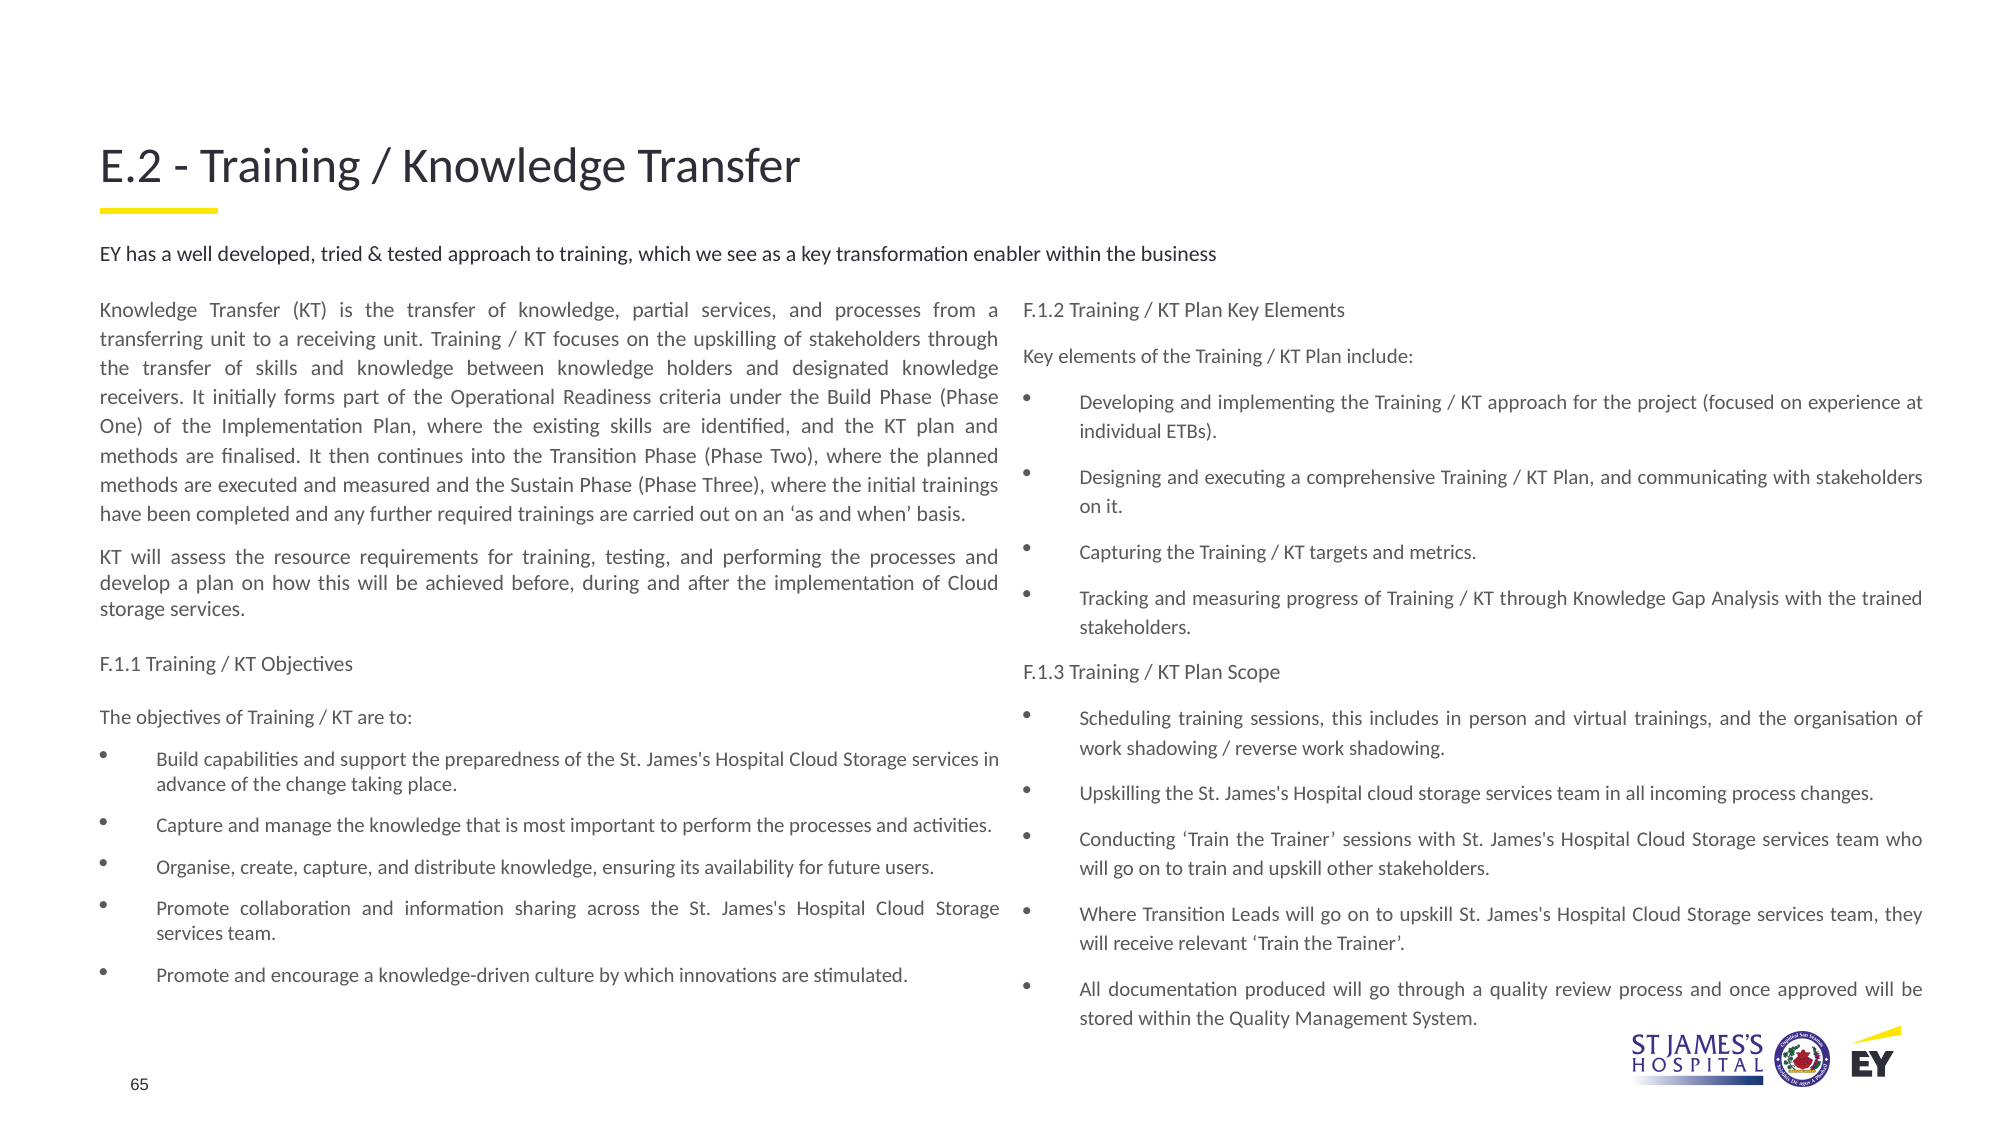

E.2 - Training / Knowledge Transfer
EY has a well developed, tried & tested approach to training, which we see as a key transformation enabler within the business

F.1.2 Training / KT Plan Key Elements
Key elements of the Training / KT Plan include:
Developing and implementing the Training / KT approach for the project (focused on experience at individual ETBs).
Designing and executing a comprehensive Training / KT Plan, and communicating with stakeholders on it.
Capturing the Training / KT targets and metrics.
Tracking and measuring progress of Training / KT through Knowledge Gap Analysis with the trained stakeholders.
F.1.3 Training / KT Plan Scope
Scheduling training sessions, this includes in person and virtual trainings, and the organisation of work shadowing / reverse work shadowing.
Upskilling the St. James's Hospital cloud storage services team in all incoming process changes.
Conducting ‘Train the Trainer’ sessions with St. James's Hospital Cloud Storage services team who will go on to train and upskill other stakeholders.
Where Transition Leads will go on to upskill St. James's Hospital Cloud Storage services team, they will receive relevant ‘Train the Trainer’.
All documentation produced will go through a quality review process and once approved will be stored within the Quality Management System.
Knowledge Transfer (KT) is the transfer of knowledge, partial services, and processes from a transferring unit to a receiving unit. Training / KT focuses on the upskilling of stakeholders through the transfer of skills and knowledge between knowledge holders and designated knowledge receivers. It initially forms part of the Operational Readiness criteria under the Build Phase (Phase One) of the Implementation Plan, where the existing skills are identified, and the KT plan and methods are finalised. It then continues into the Transition Phase (Phase Two), where the planned methods are executed and measured and the Sustain Phase (Phase Three), where the initial trainings have been completed and any further required trainings are carried out on an ‘as and when’ basis.
KT will assess the resource requirements for training, testing, and performing the processes and develop a plan on how this will be achieved before, during and after the implementation of Cloud storage services.
F.1.1 Training / KT Objectives
The objectives of Training / KT are to:
Build capabilities and support the preparedness of the St. James's Hospital Cloud Storage services in advance of the change taking place.
Capture and manage the knowledge that is most important to perform the processes and activities.
Organise, create, capture, and distribute knowledge, ensuring its availability for future users.
Promote collaboration and information sharing across the St. James's Hospital Cloud Storage services team.
Promote and encourage a knowledge-driven culture by which innovations are stimulated.